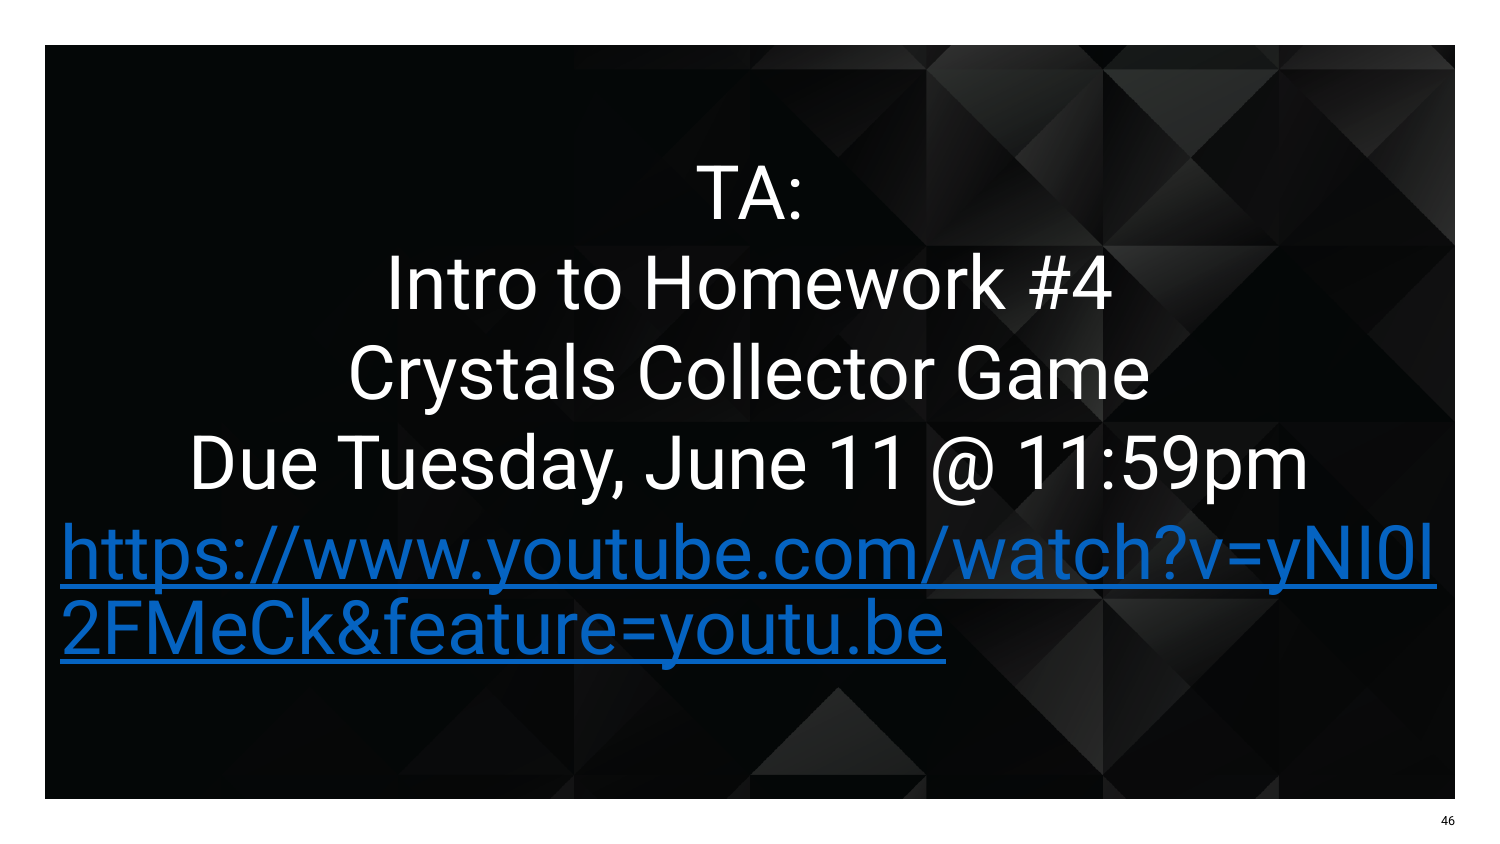

# TA: Intro to Homework #4 Crystals Collector Game Due Tuesday, June 11 @ 11:59pm https://www.youtube.com/watch?v=yNI0l2FMeCk&feature=youtu.be